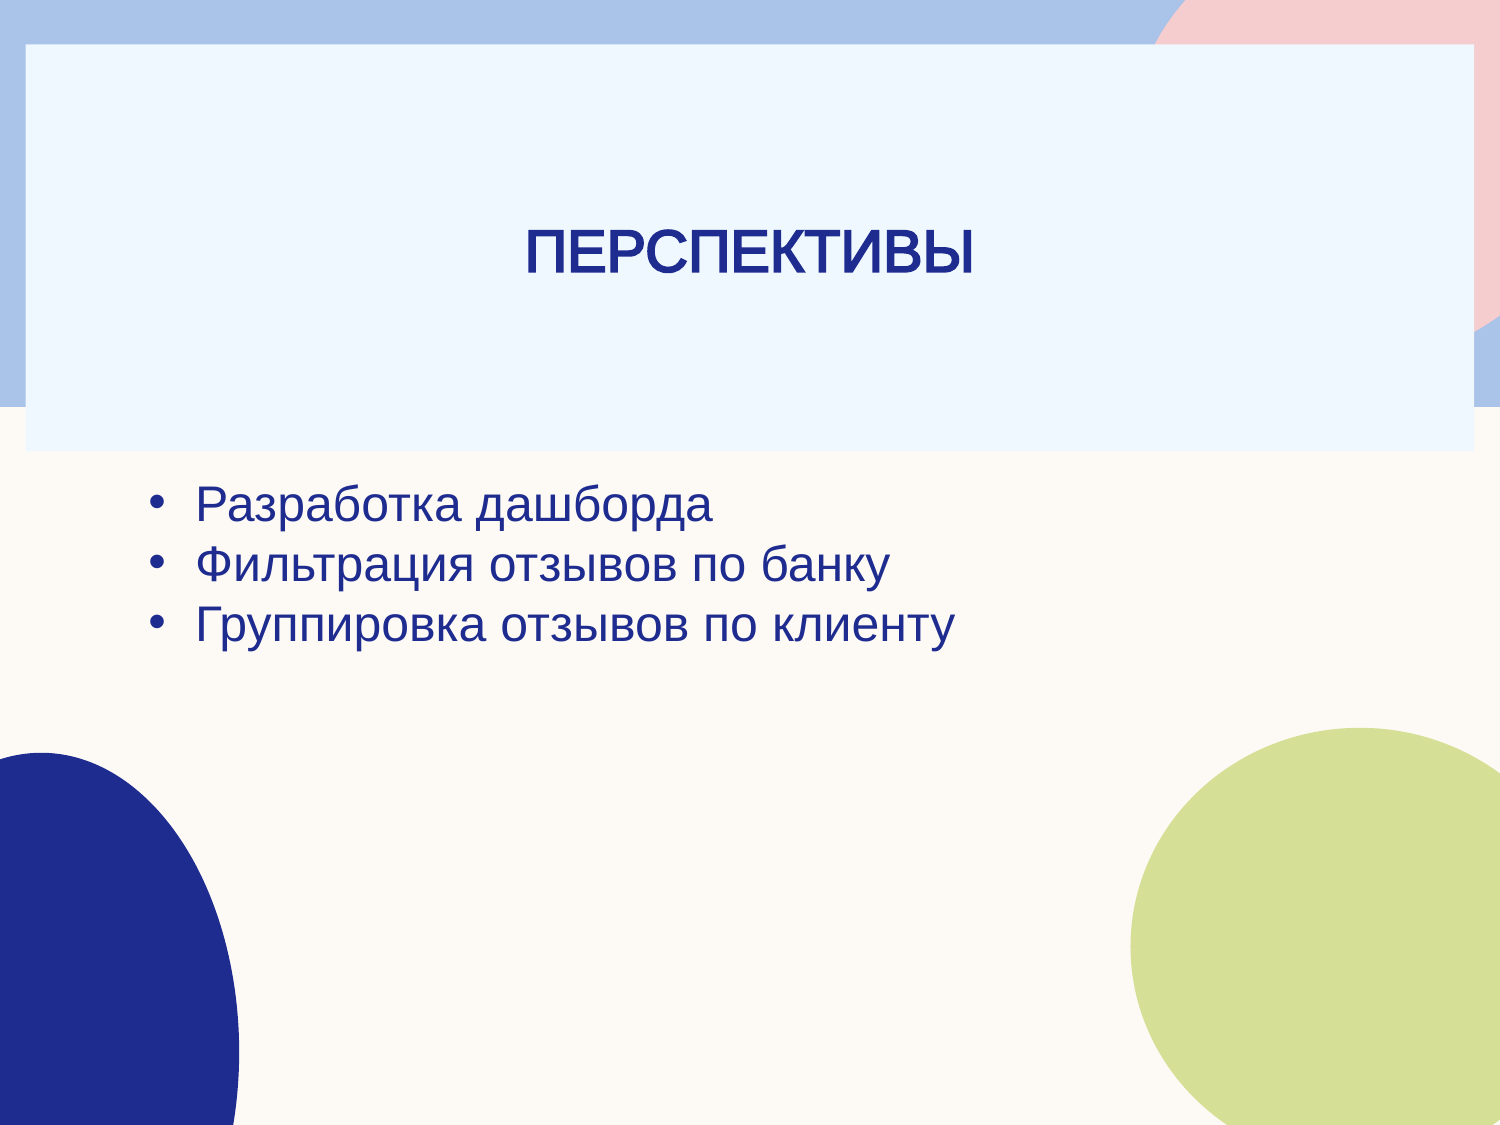

Перспективы
Разработка дашборда
Фильтрация отзывов по банку
Группировка отзывов по клиенту